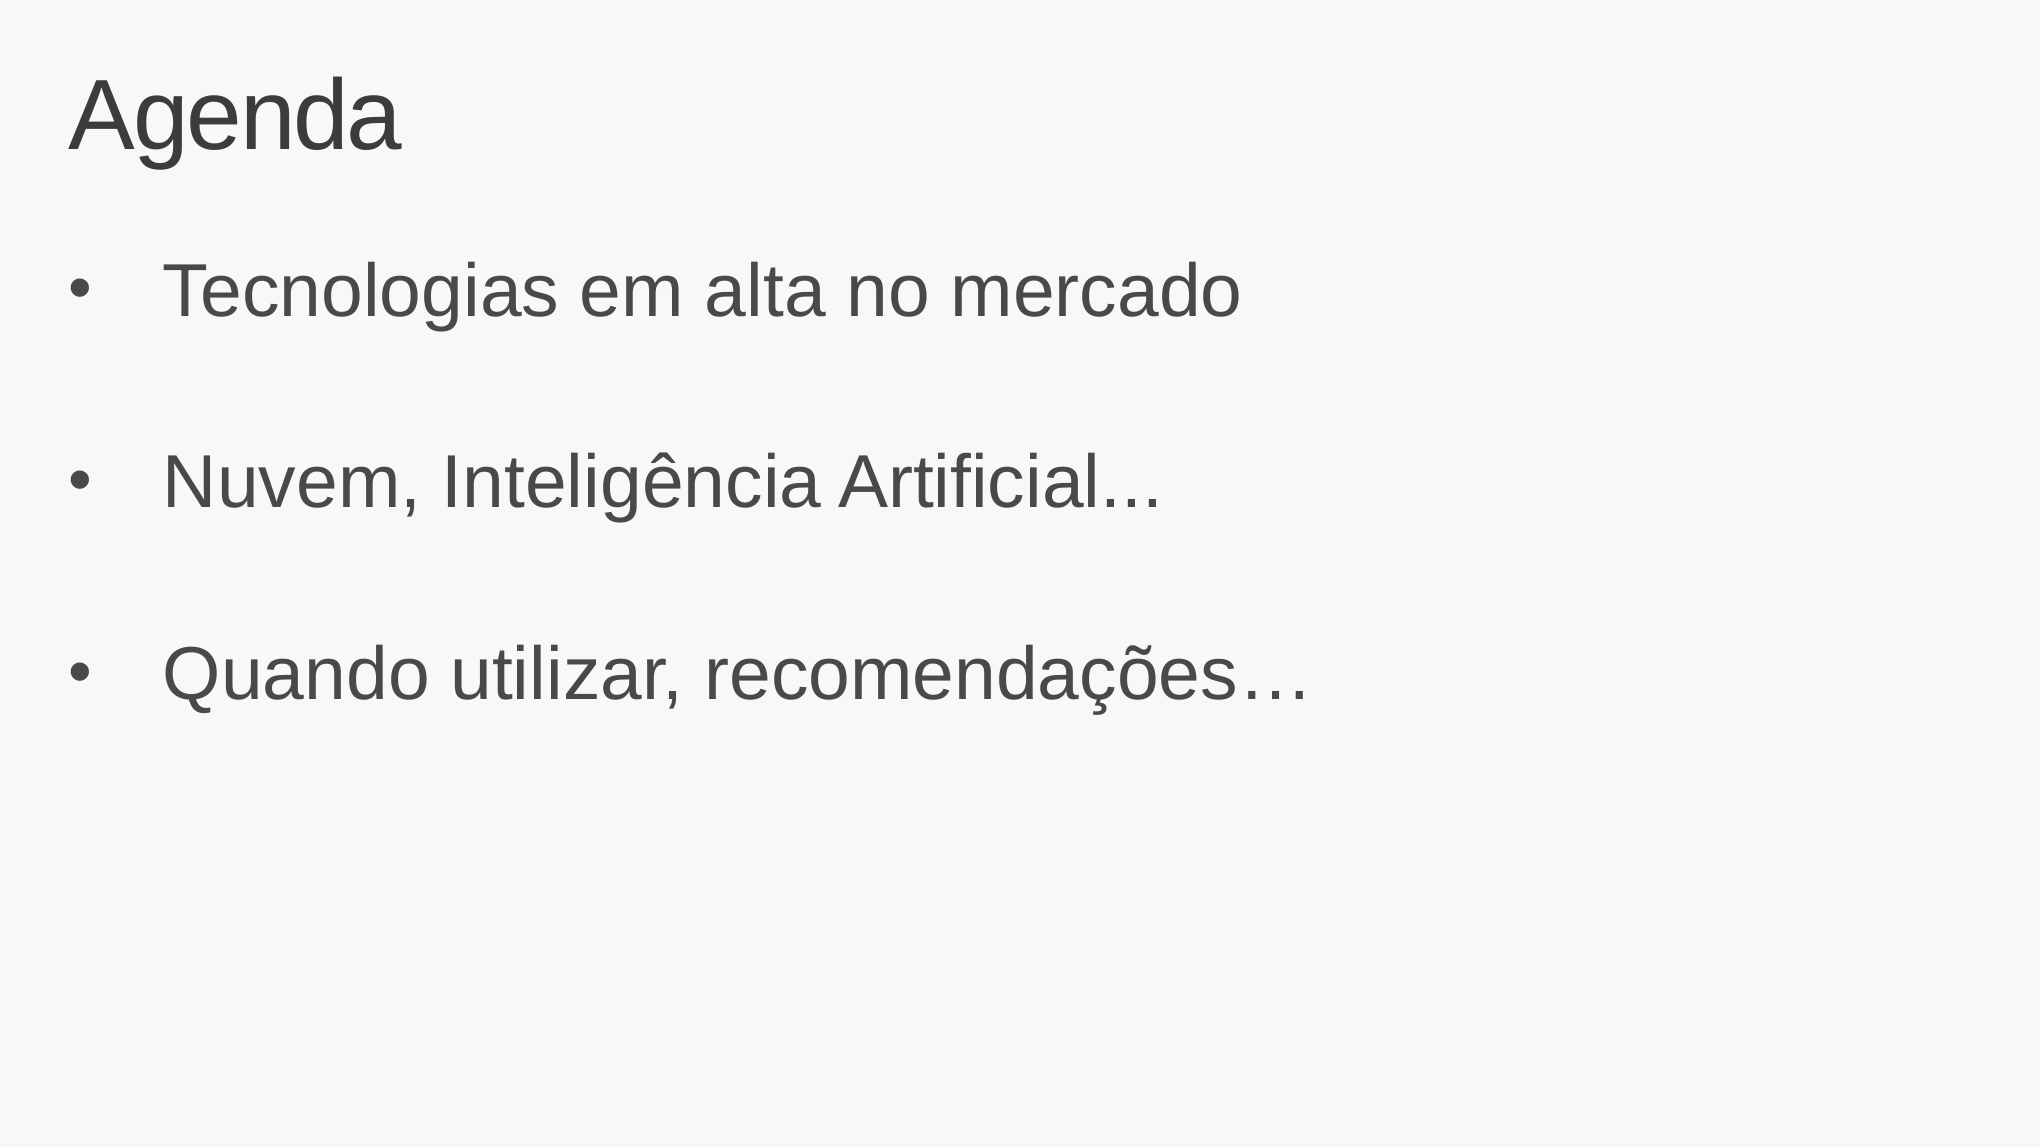

# Agenda
Tecnologias em alta no mercado

Nuvem, Inteligência Artificial...

Quando utilizar, recomendações…